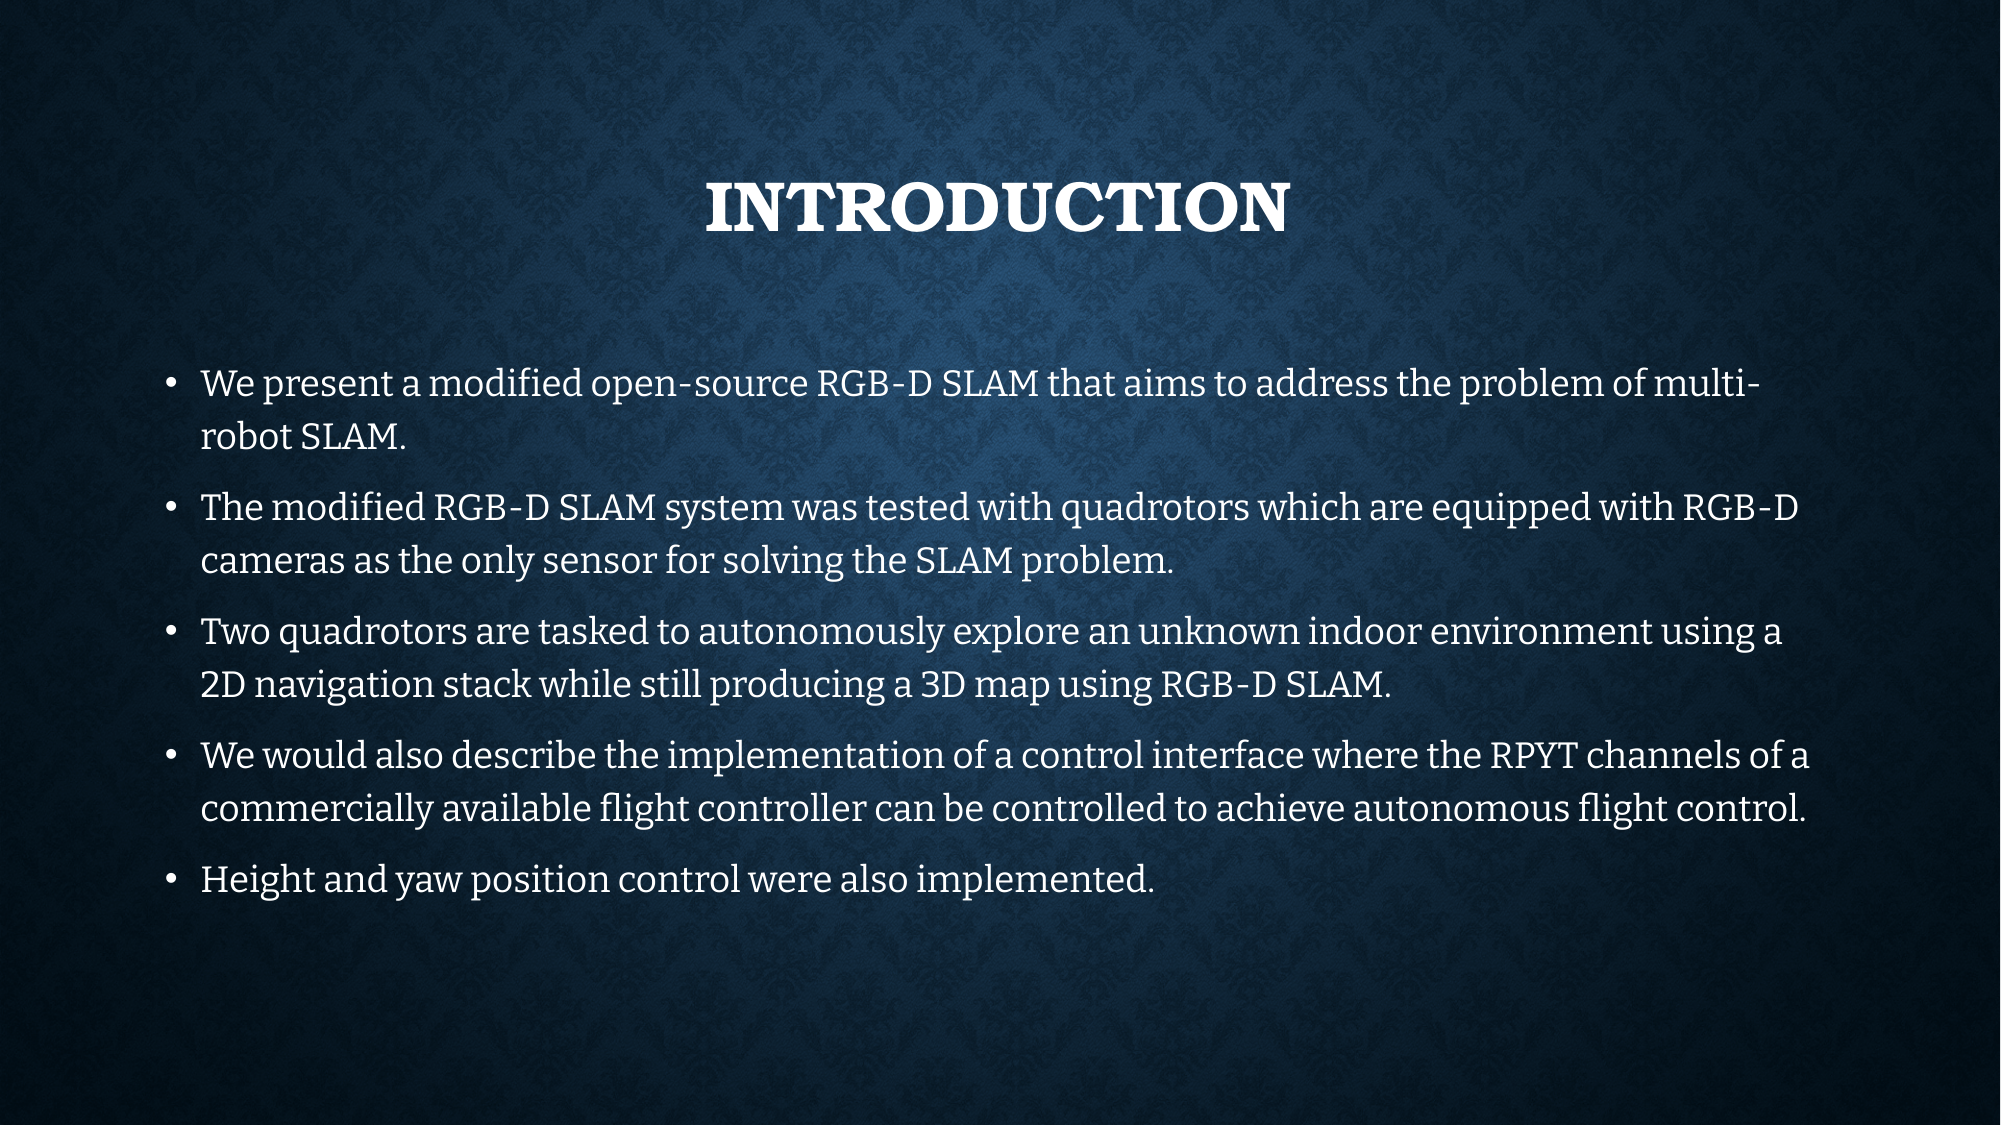

# Introduction
We present a modified open-source RGB-D SLAM that aims to address the problem of multi-robot SLAM.
The modified RGB-D SLAM system was tested with quadrotors which are equipped with RGB-D cameras as the only sensor for solving the SLAM problem.
Two quadrotors are tasked to autonomously explore an unknown indoor environment using a 2D navigation stack while still producing a 3D map using RGB-D SLAM.
We would also describe the implementation of a control interface where the RPYT channels of a commercially available flight controller can be controlled to achieve autonomous flight control.
Height and yaw position control were also implemented.